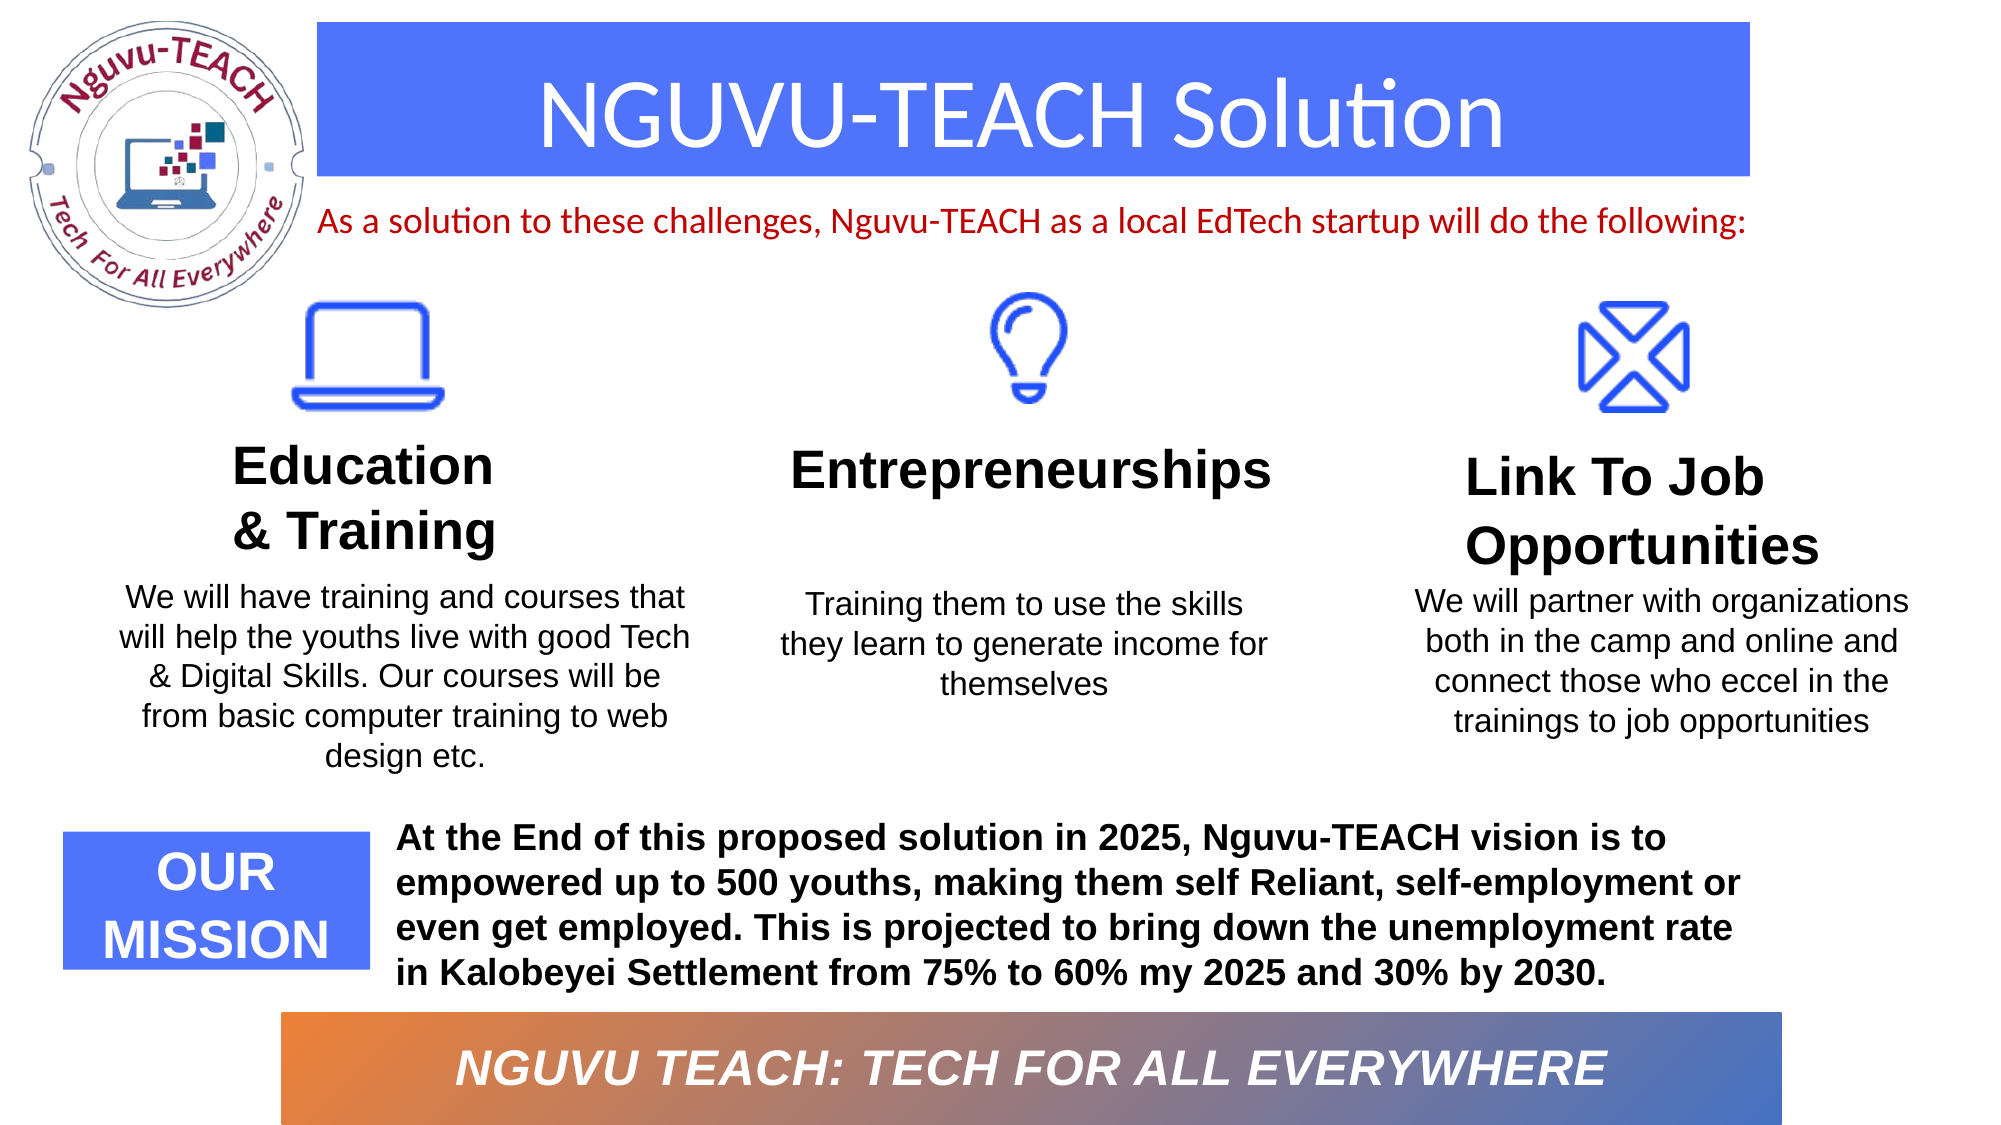

# NGUVU-TEACH Solution
As a solution to these challenges, Nguvu-TEACH as a local EdTech startup will do the following:

Education
& Training
Entrepreneurships
Link To Job Opportunities
We will have training and courses that will help the youths live with good Tech & Digital Skills. Our courses will be from basic computer training to web design etc.
We will partner with organizations both in the camp and online and connect those who eccel in the trainings to job opportunities
Training them to use the skills they learn to generate income for themselves
At the End of this proposed solution in 2025, Nguvu-TEACH vision is to empowered up to 500 youths, making them self Reliant, self-employment or even get employed. This is projected to bring down the unemployment rate in Kalobeyei Settlement from 75% to 60% my 2025 and 30% by 2030.
OUR MISSION
NGUVU TEACH: Tech For All Everywhere